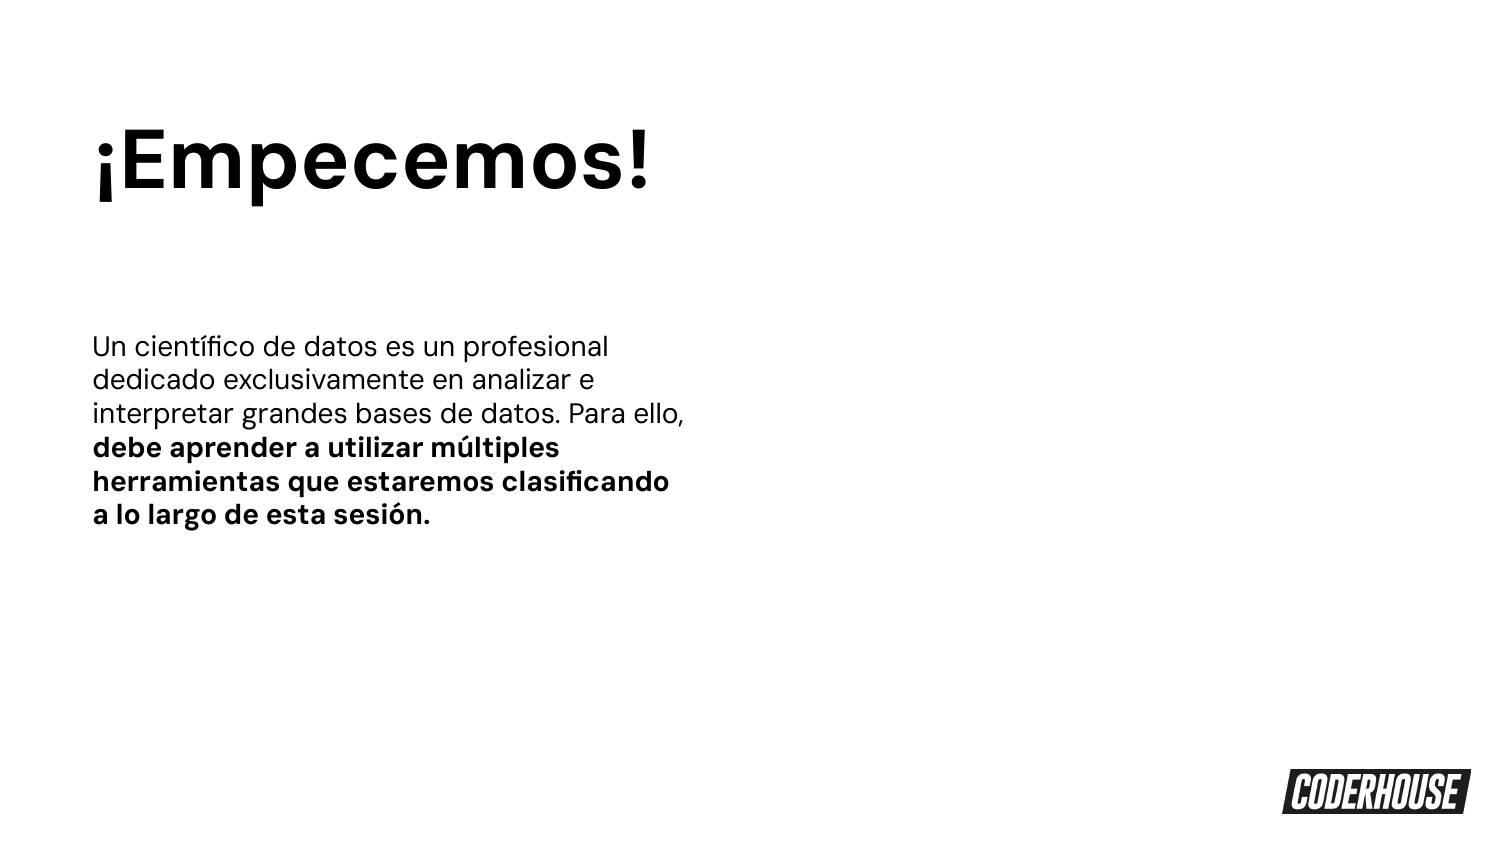

¡Empecemos!
Un científico de datos es un profesional dedicado exclusivamente en analizar e interpretar grandes bases de datos. Para ello, debe aprender a utilizar múltiples herramientas que estaremos clasificando a lo largo de esta sesión.